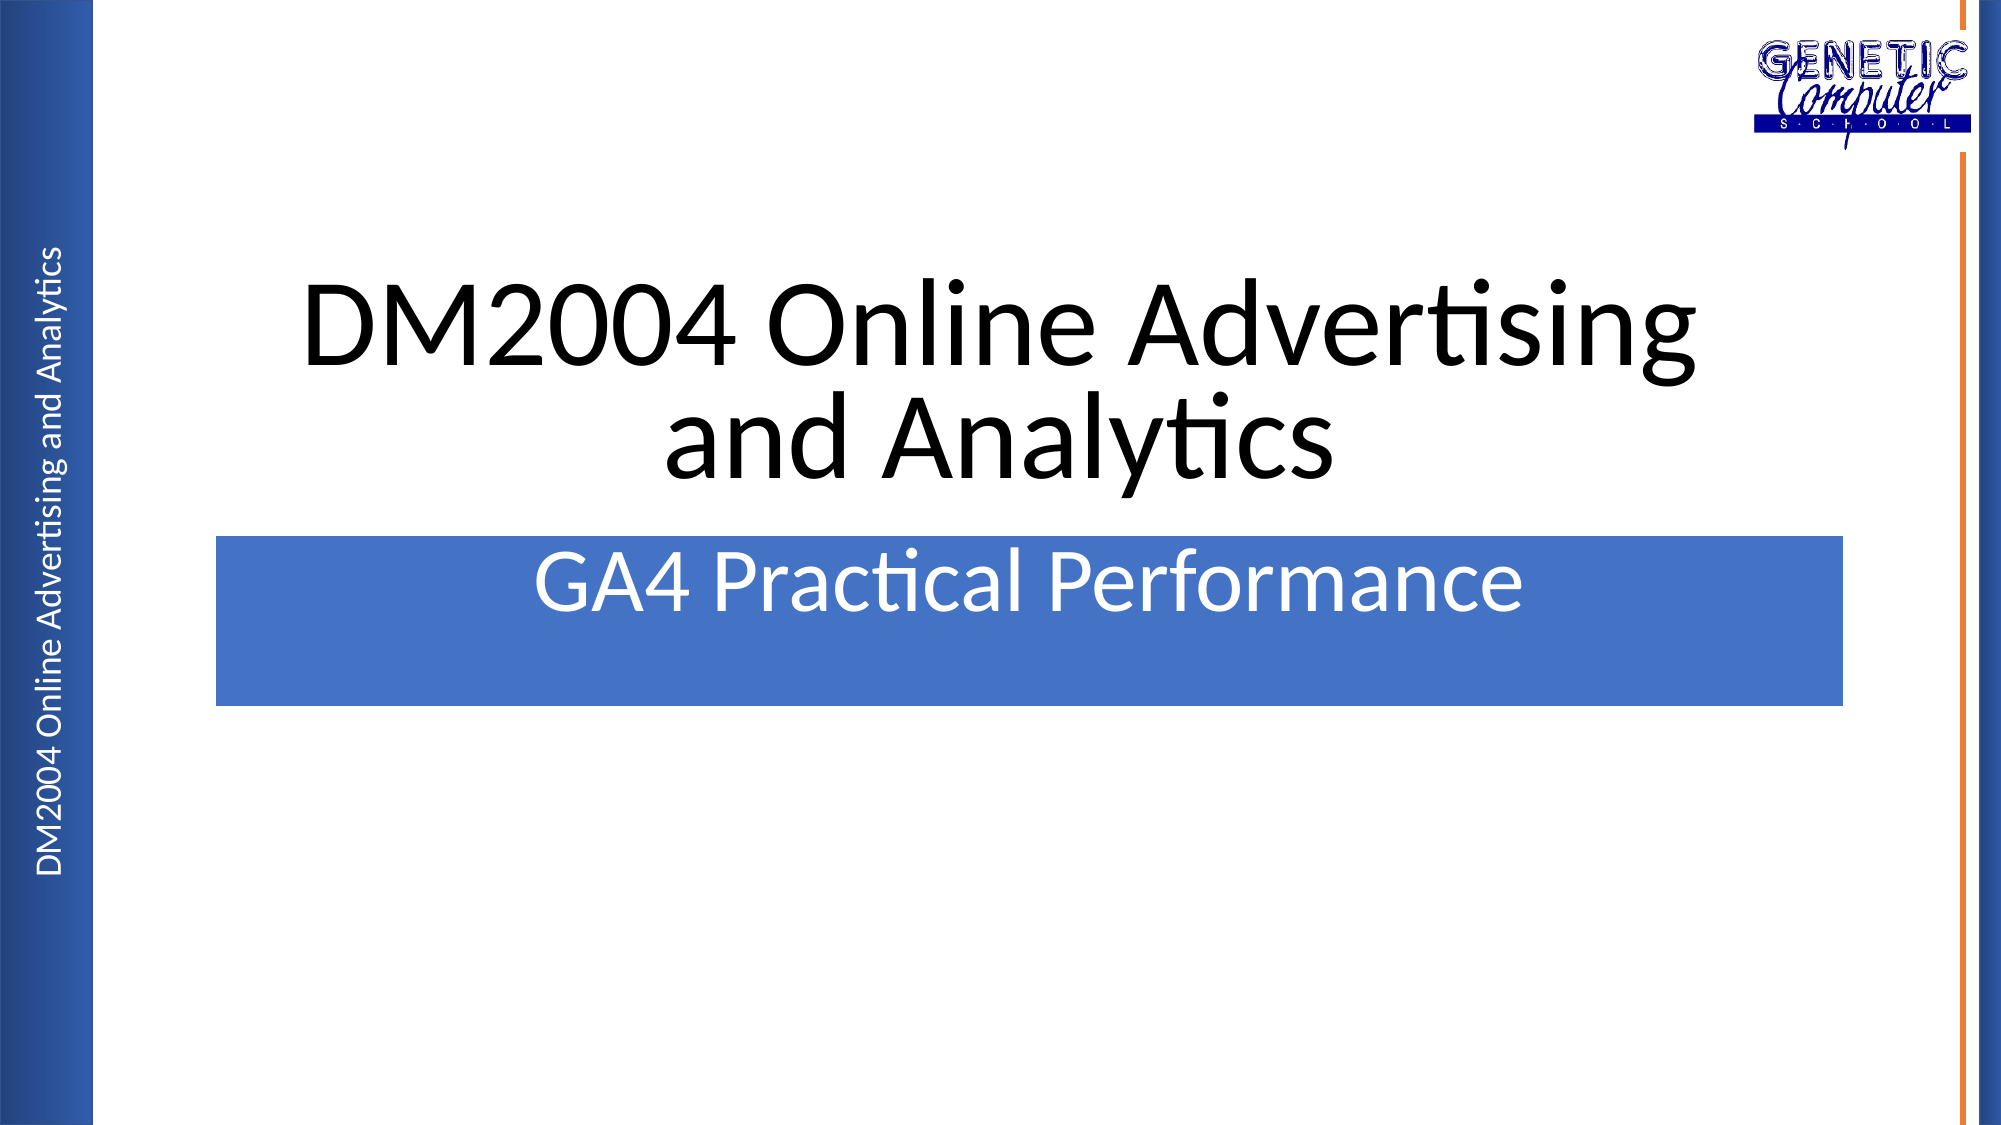

# DM2004 Online Advertising and Analytics
| GA4 Practical Performance |
| --- |